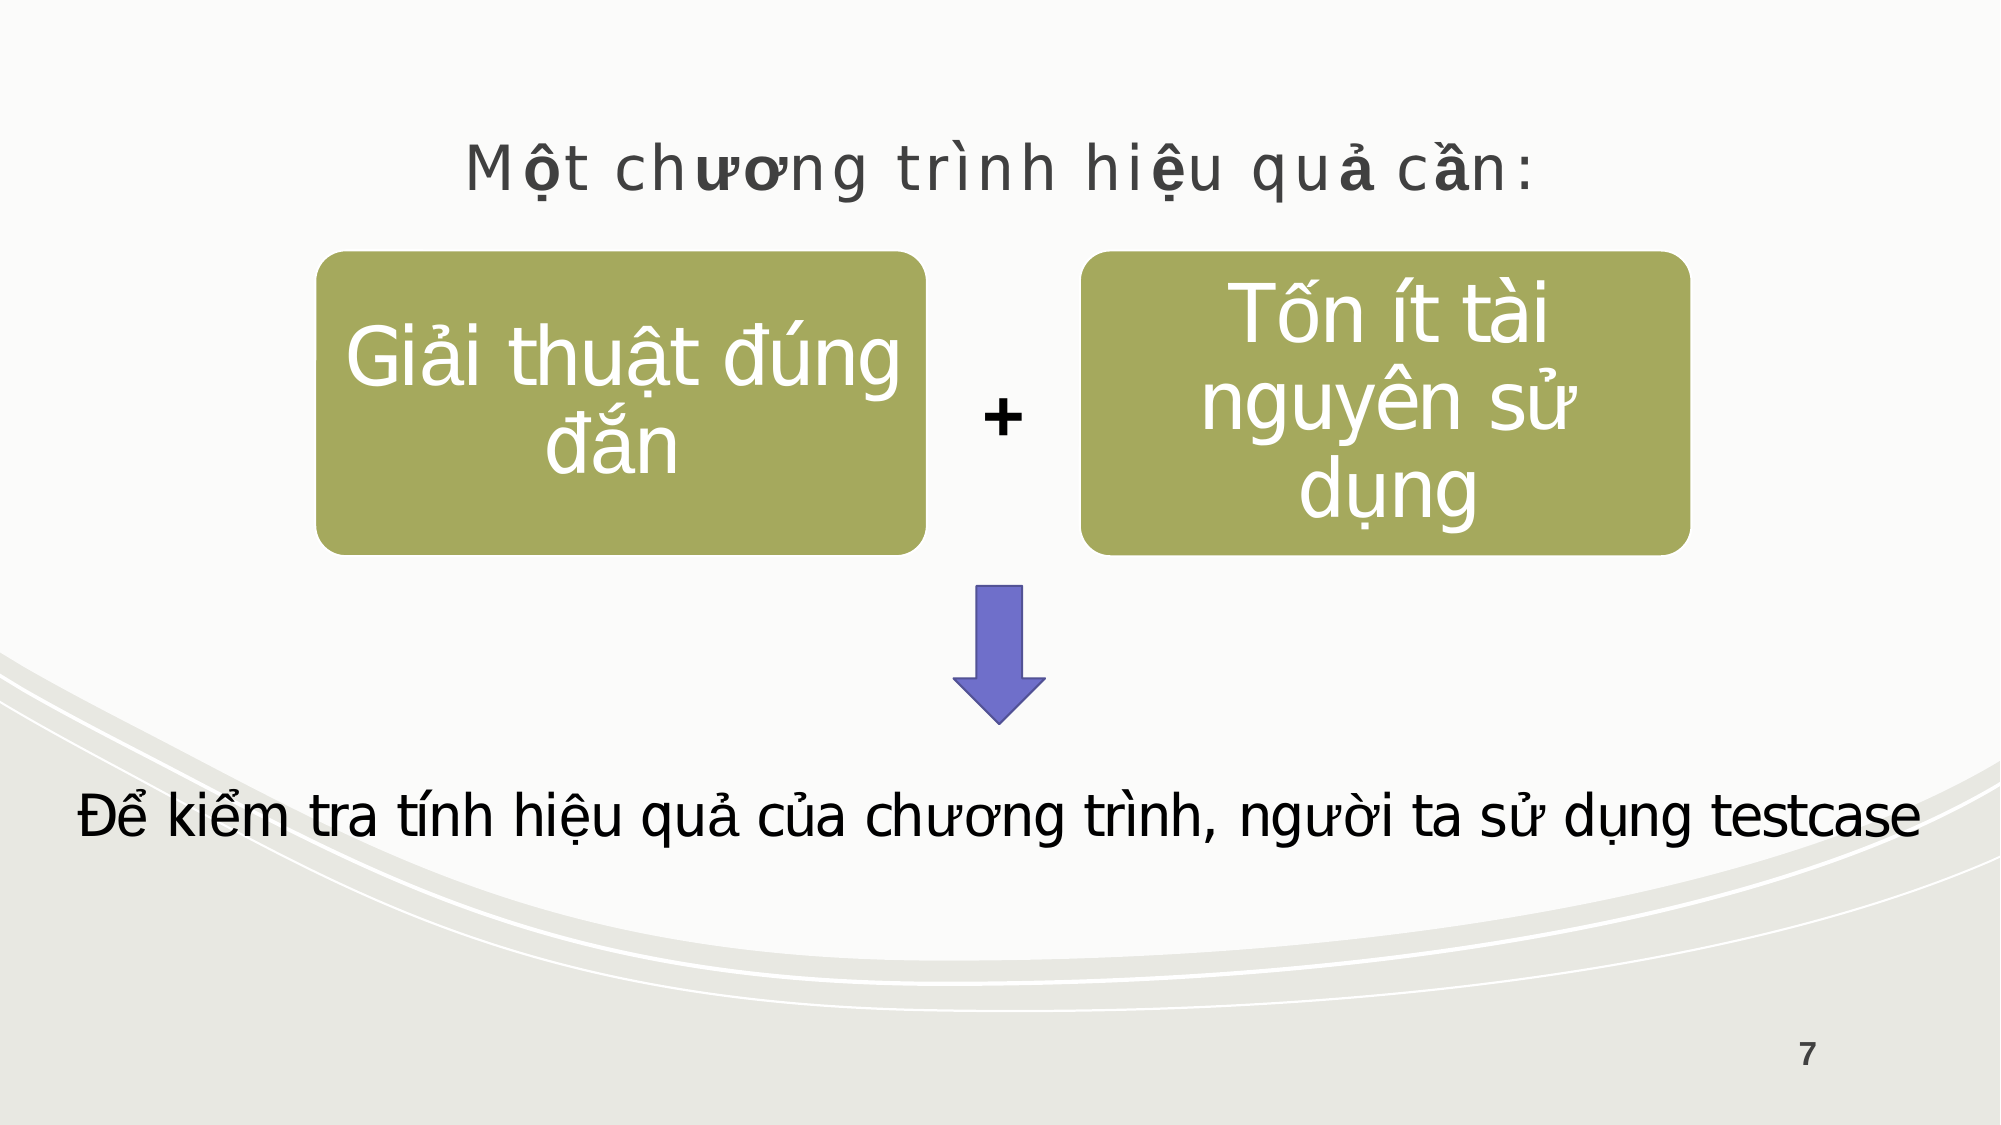

# Một chương trình hiệu quả cần:
Giải thuật đúng đắn
Tốn ít tài nguyên sử dụng
+

Để kiểm tra tính hiệu quả của chương trình, người ta sử dụng testcase
7